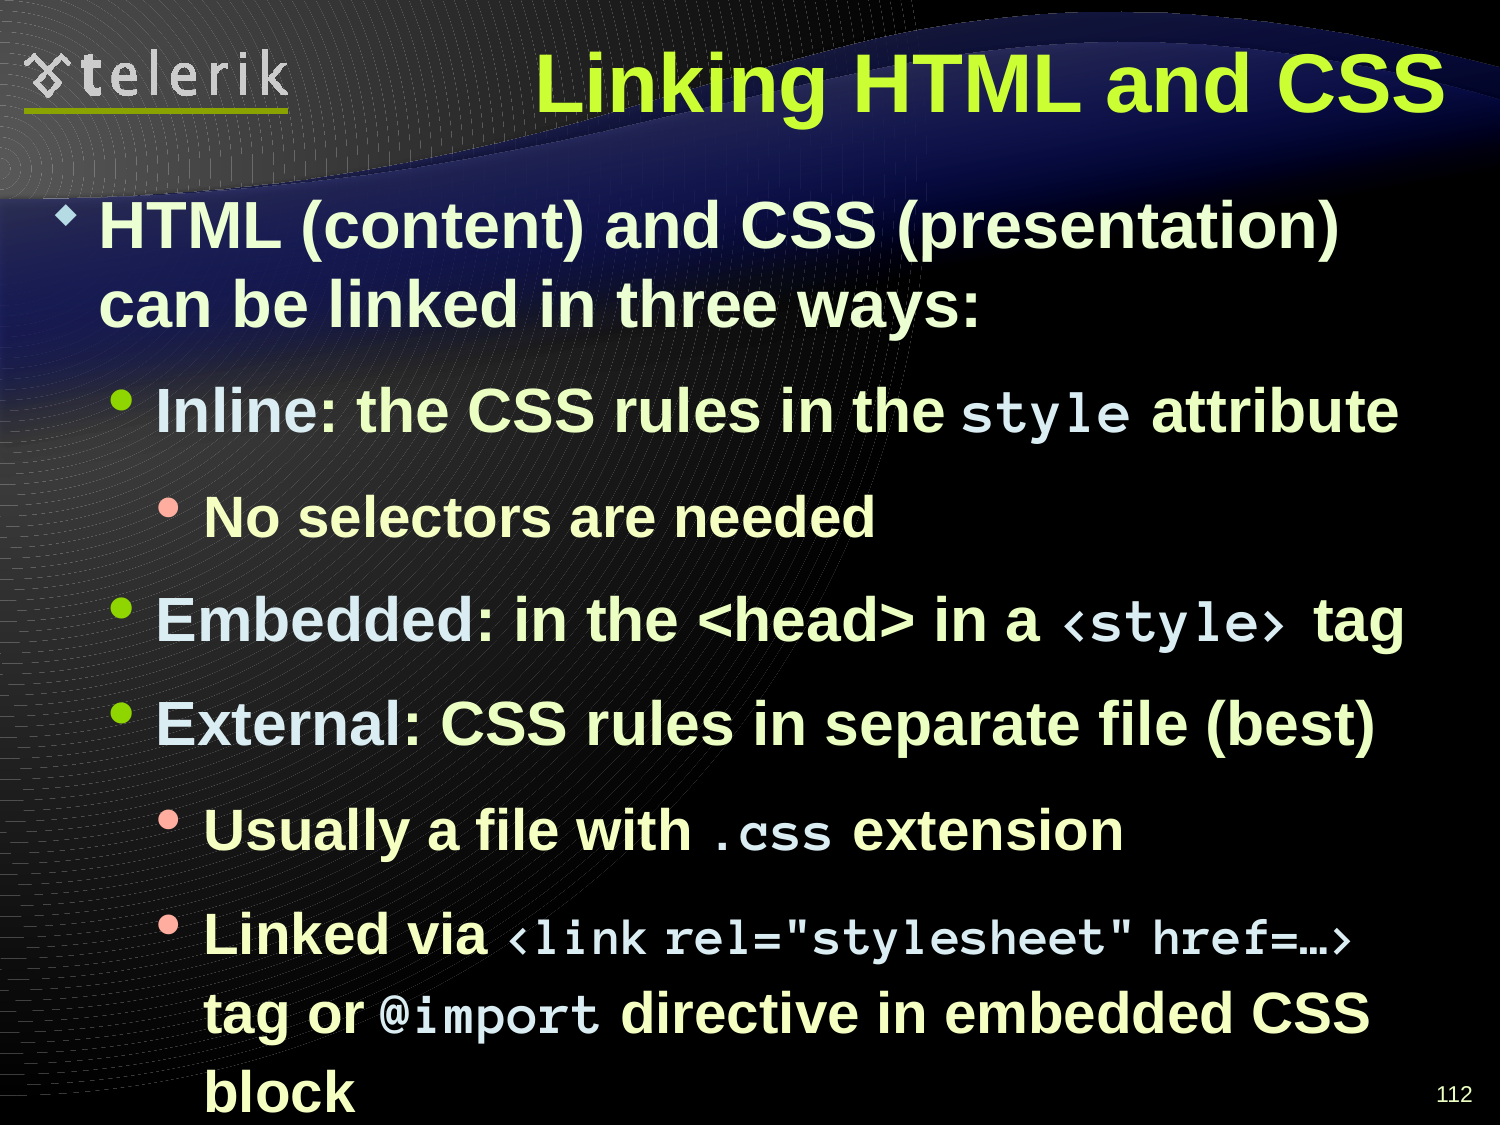

# Linking HTML and CSS
HTML (content) and CSS (presentation) can be linked in three ways:
Inline: the CSS rules in the style attribute
No selectors are needed
Embedded: in the <head> in a <style> tag
External: CSS rules in separate file (best)
Usually a file with .css extension
Linked via <link rel="stylesheet" href=…> tag or @import directive in embedded CSS block
112